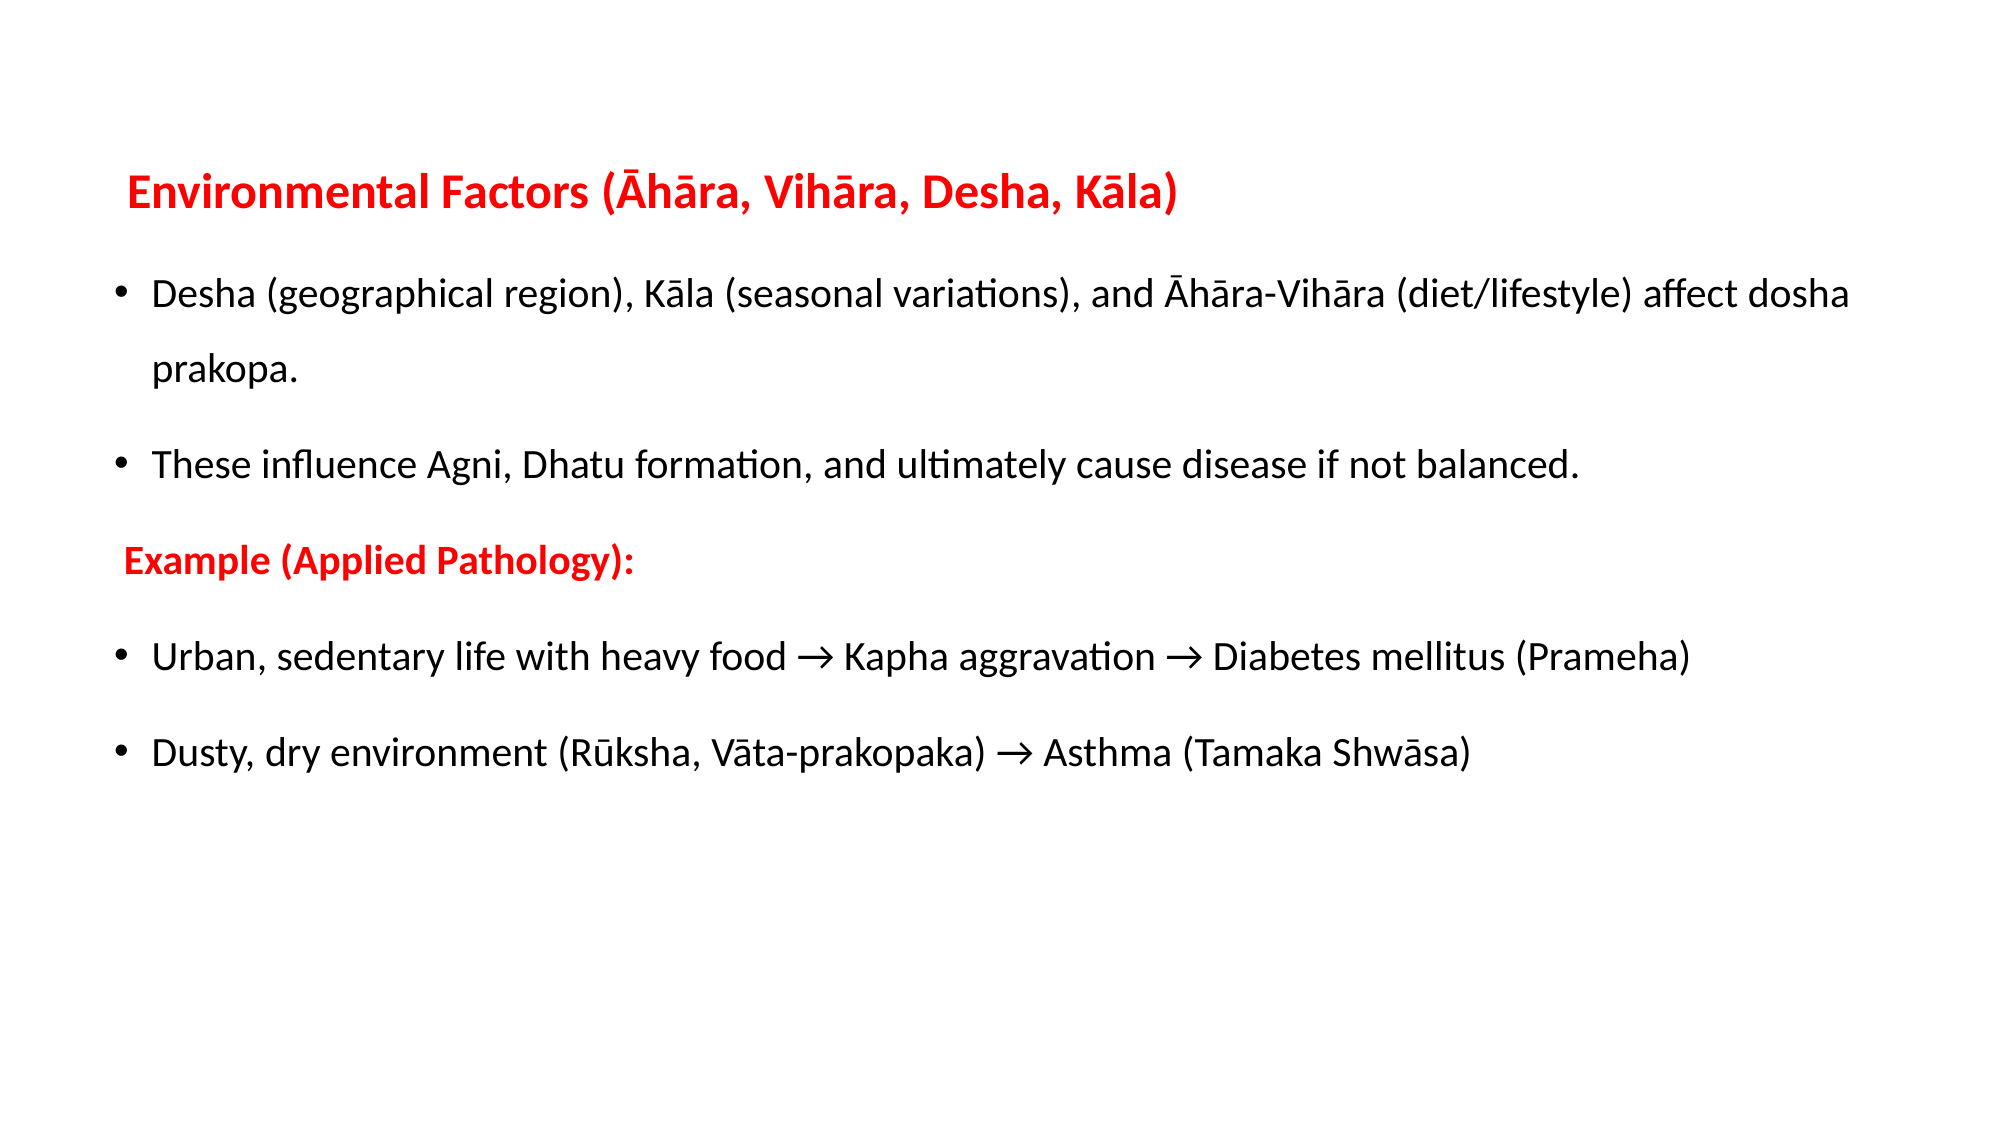

Environmental Factors (Āhāra, Vihāra, Desha, Kāla)
Desha (geographical region), Kāla (seasonal variations), and Āhāra-Vihāra (diet/lifestyle) affect dosha prakopa.
These influence Agni, Dhatu formation, and ultimately cause disease if not balanced.
 Example (Applied Pathology):
Urban, sedentary life with heavy food → Kapha aggravation → Diabetes mellitus (Prameha)
Dusty, dry environment (Rūksha, Vāta-prakopaka) → Asthma (Tamaka Shwāsa)